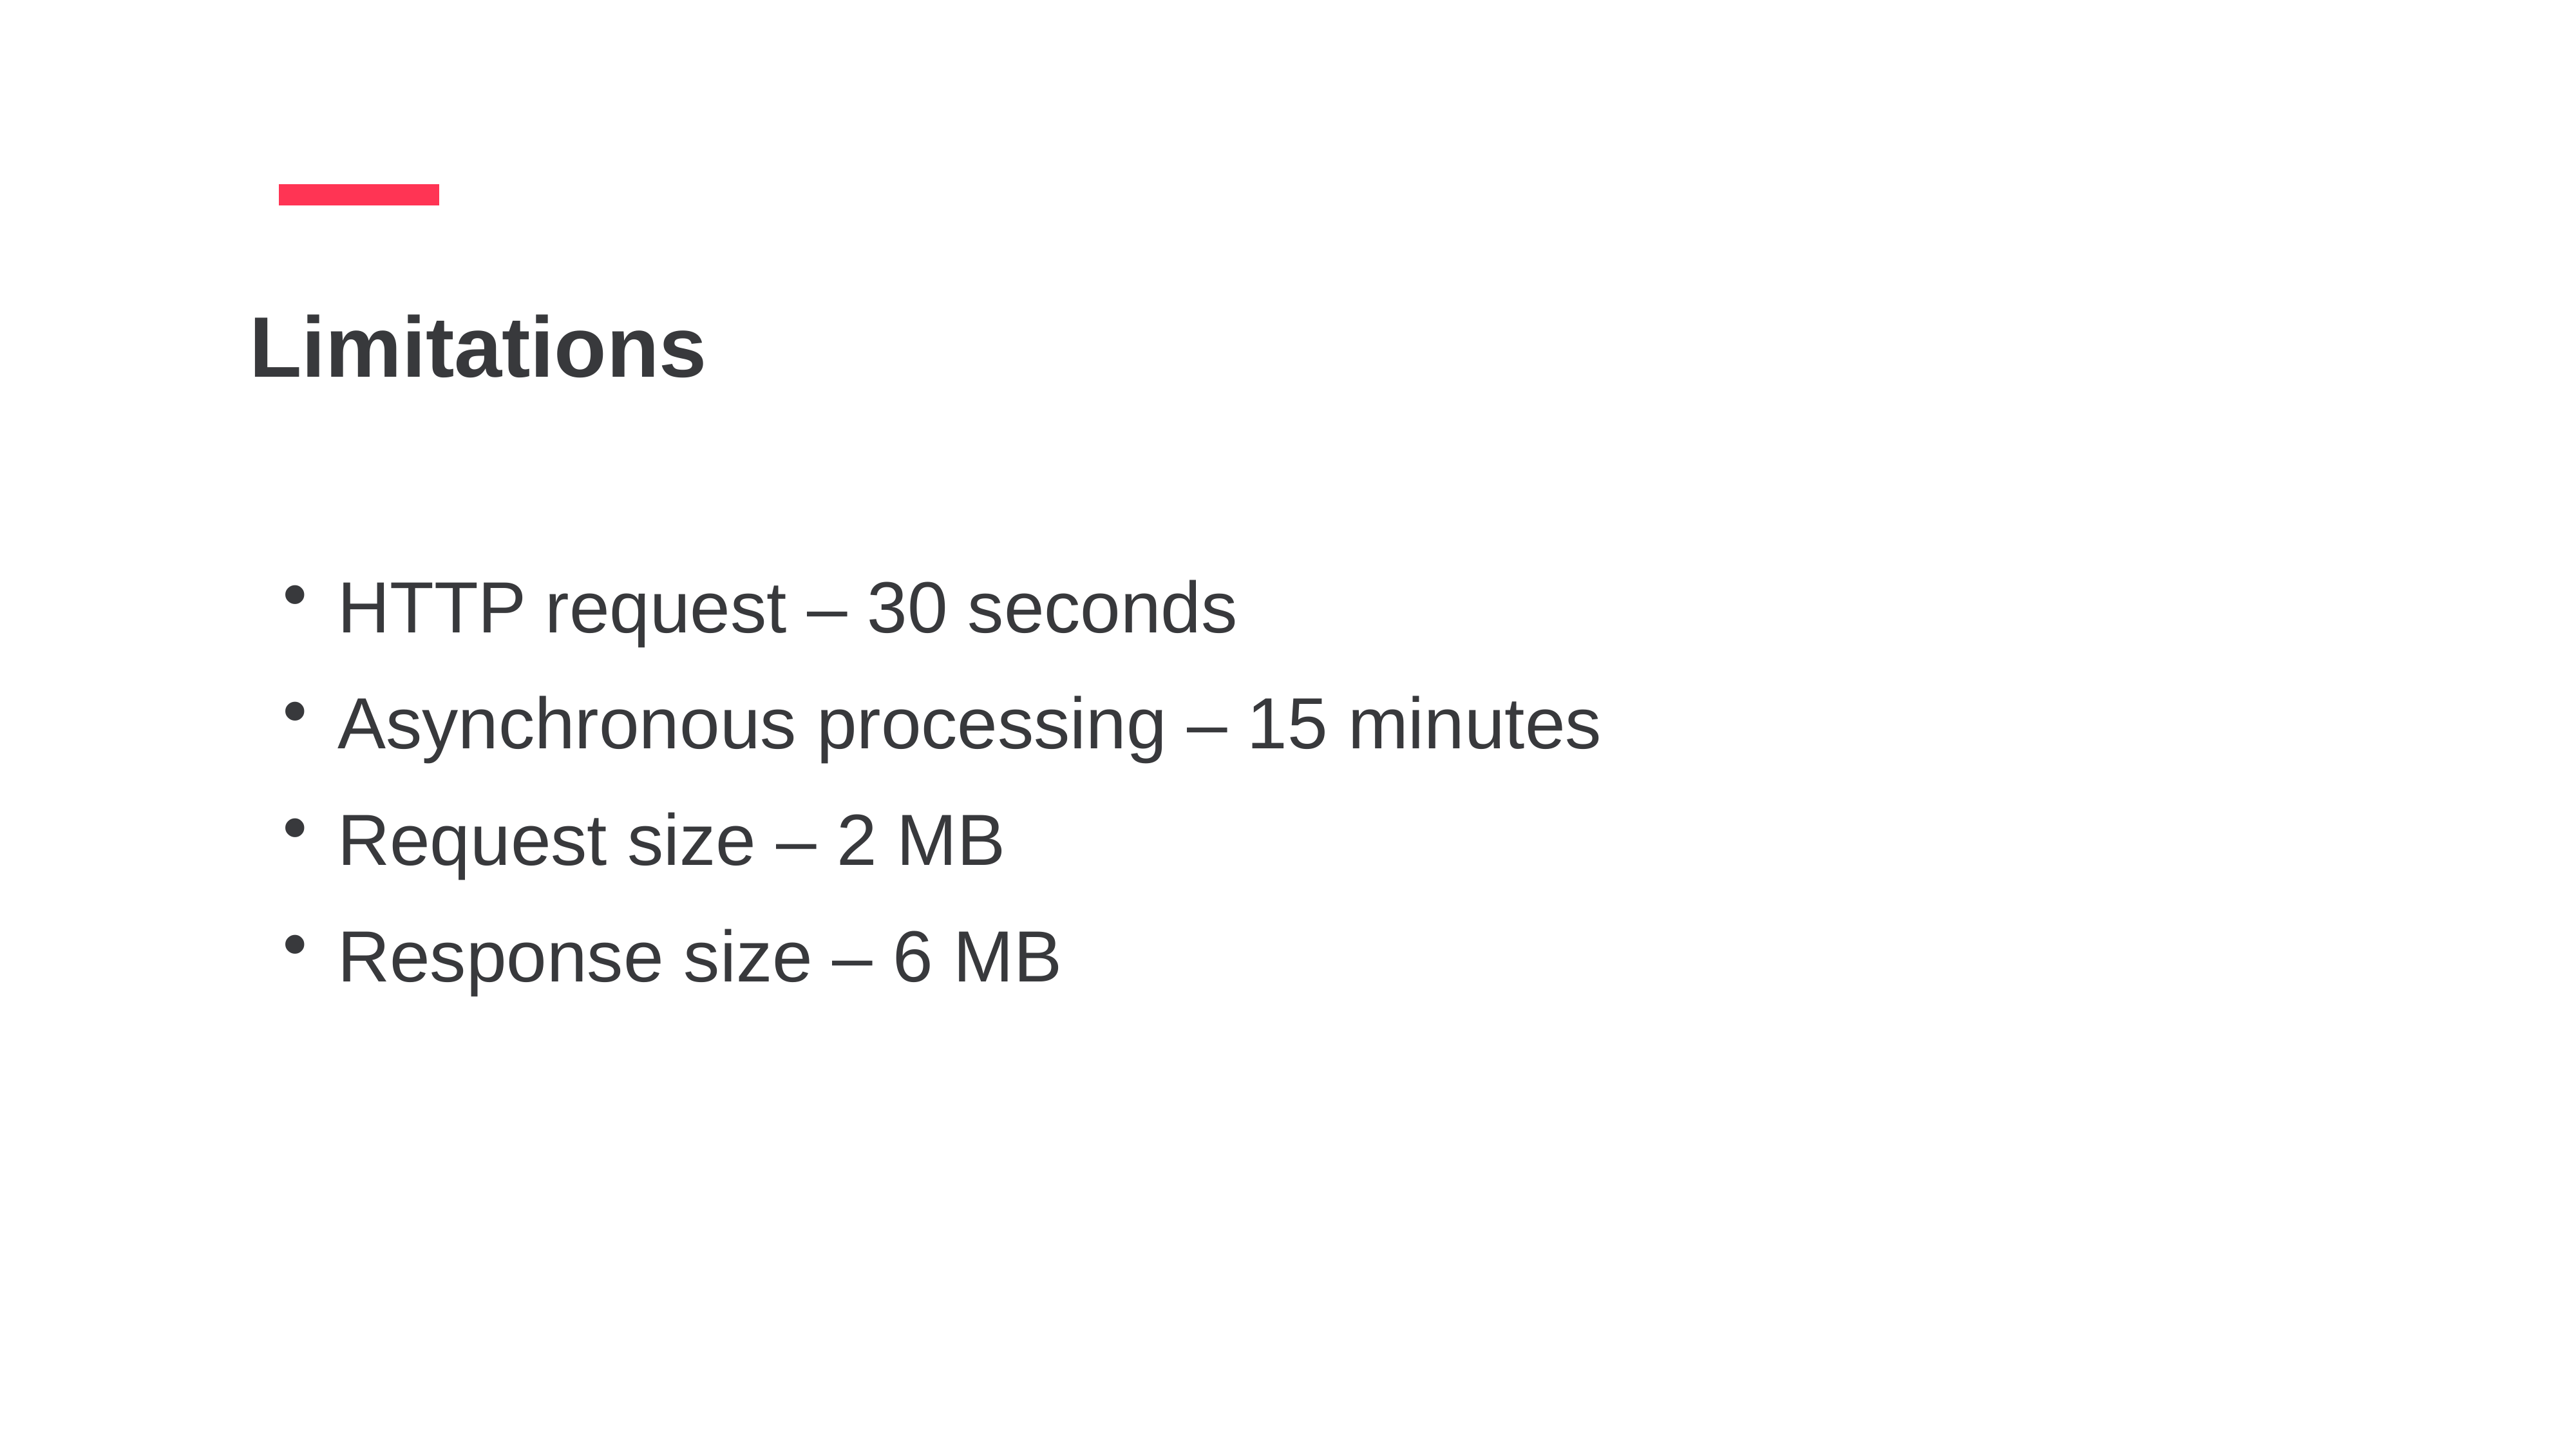

Limitations
HTTP request – 30 seconds
Asynchronous processing – 15 minutes
Request size – 2 MB
Response size – 6 MB